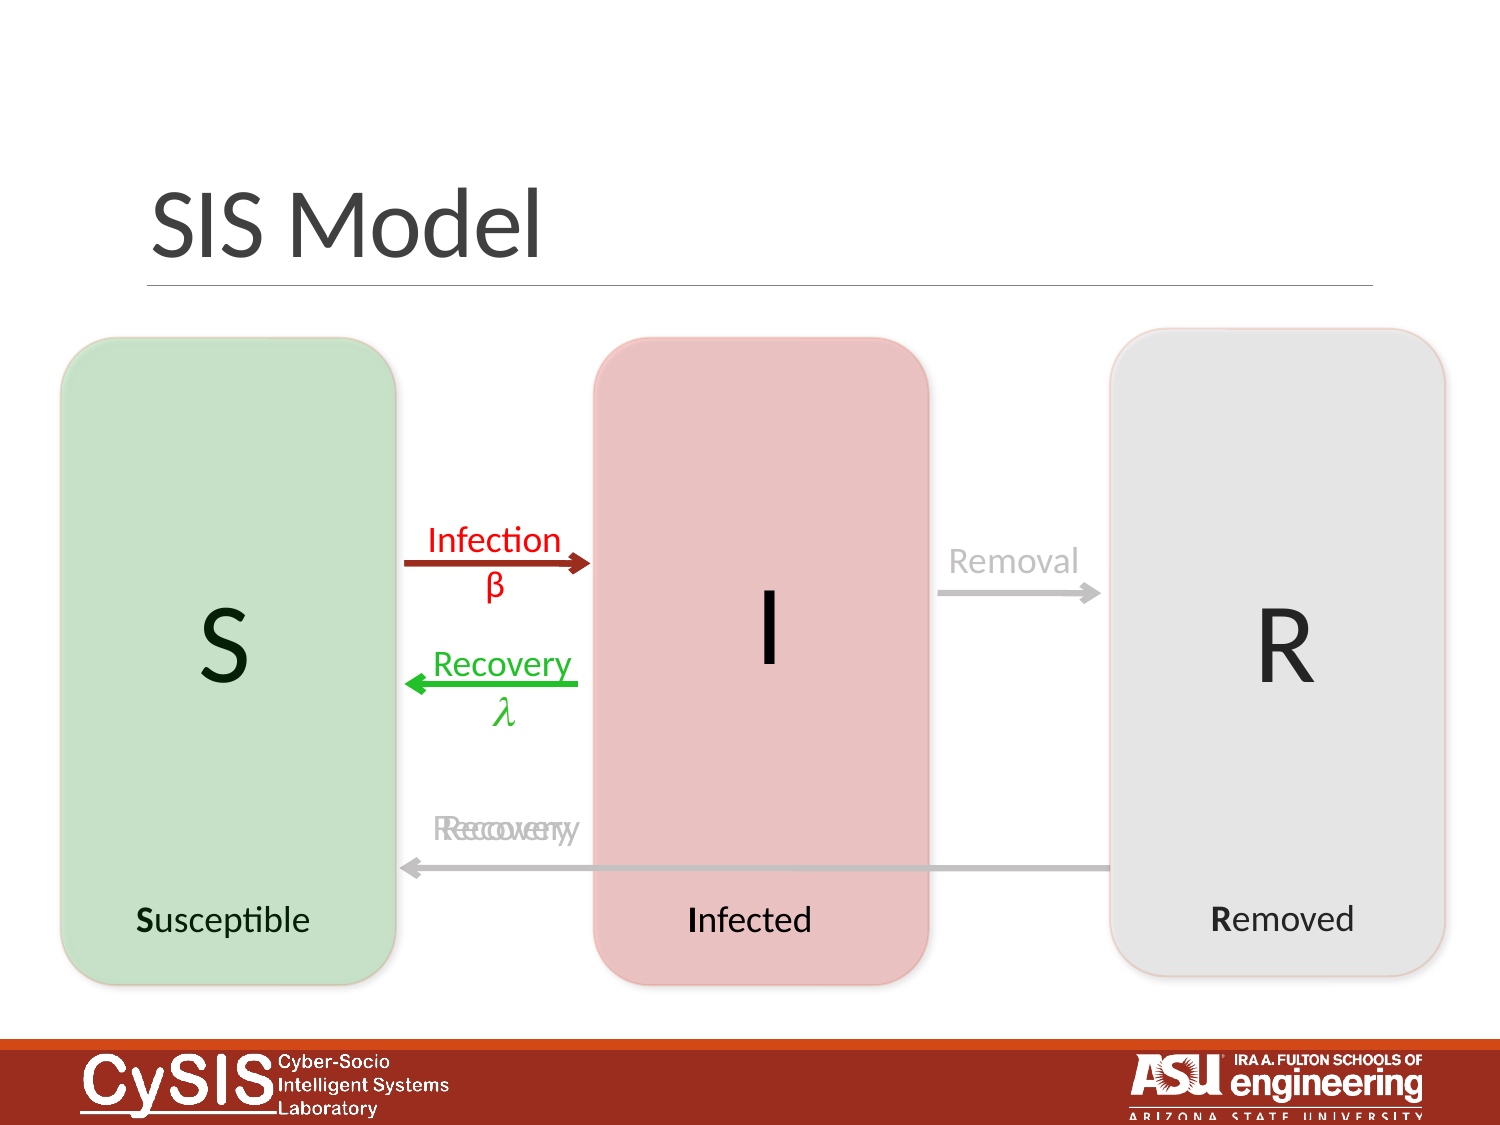

# SIS Model

Infection
β
Removal
I
R
S
Recovery
λ

Recovery
Recovery
Removed
Susceptible
Infected